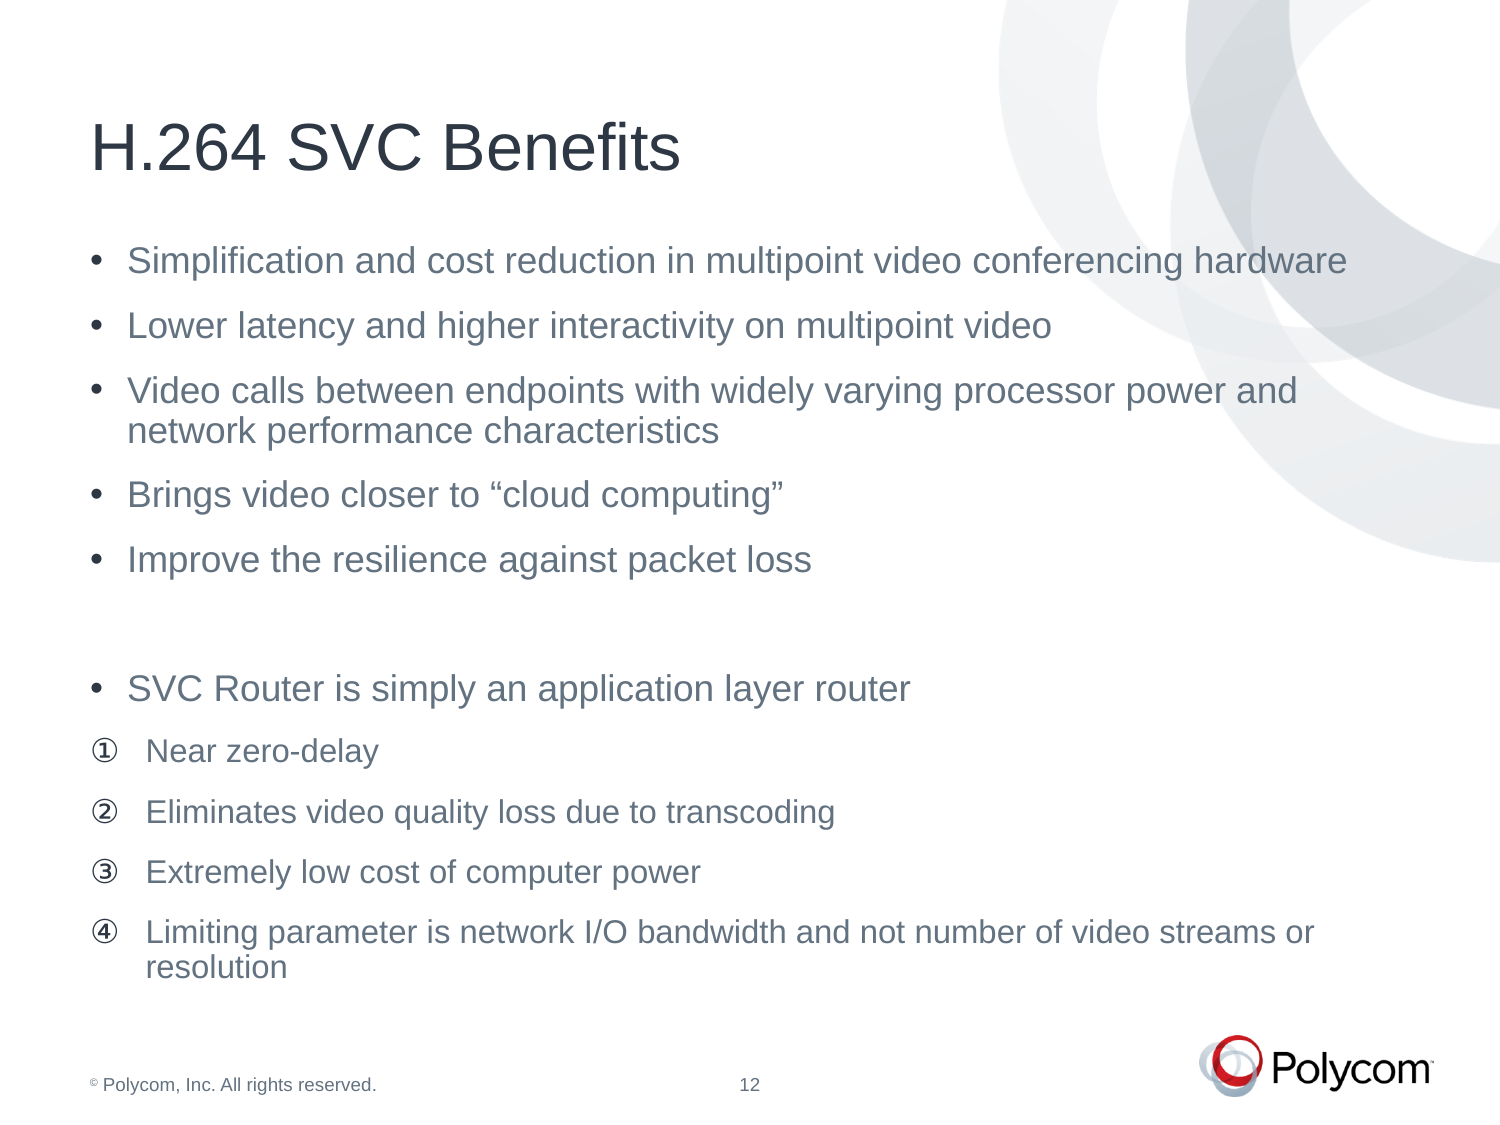

# H.264 SVC Benefits
Simplification and cost reduction in multipoint video conferencing hardware
Lower latency and higher interactivity on multipoint video
Video calls between endpoints with widely varying processor power and network performance characteristics
Brings video closer to “cloud computing”
Improve the resilience against packet loss

SVC Router is simply an application layer router
Near zero-delay
Eliminates video quality loss due to transcoding
Extremely low cost of computer power
Limiting parameter is network I/O bandwidth and not number of video streams or resolution